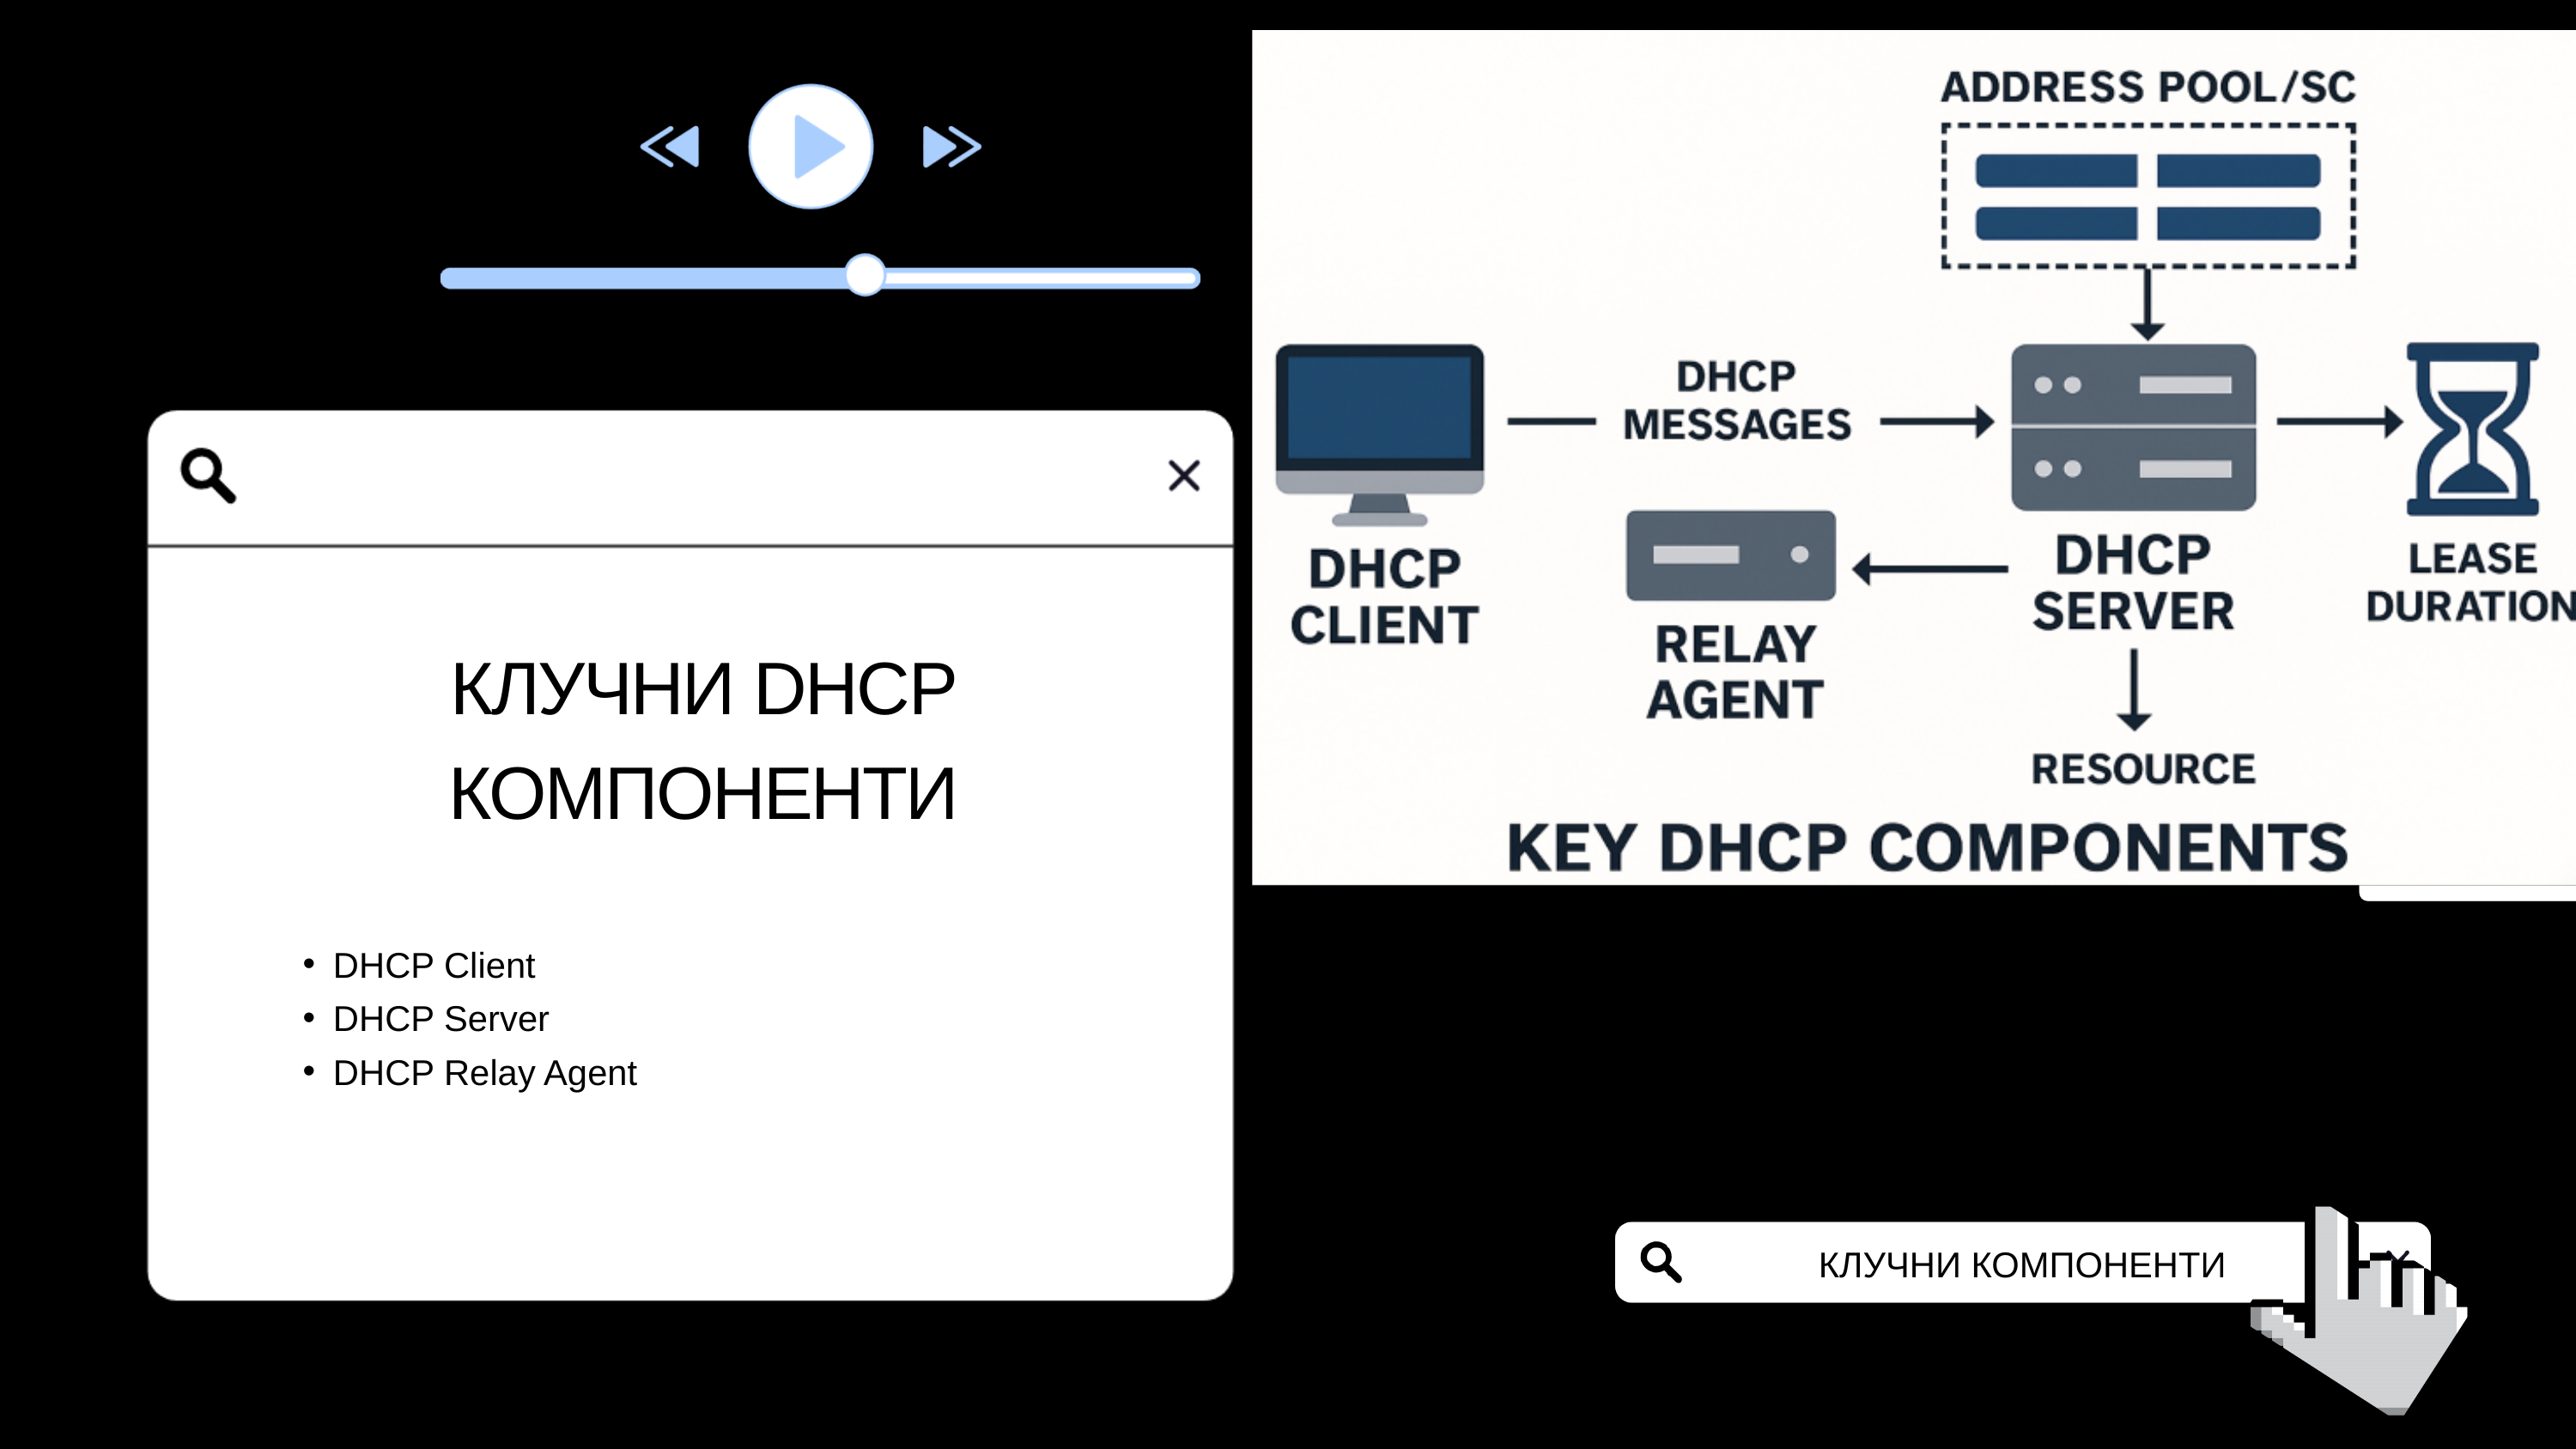

КЛУЧНИ DHCP КОМПОНЕНТИ

DHCP Client
DHCP Server
DHCP Relay Agent

КЛУЧНИ КОМПОНЕНТИ